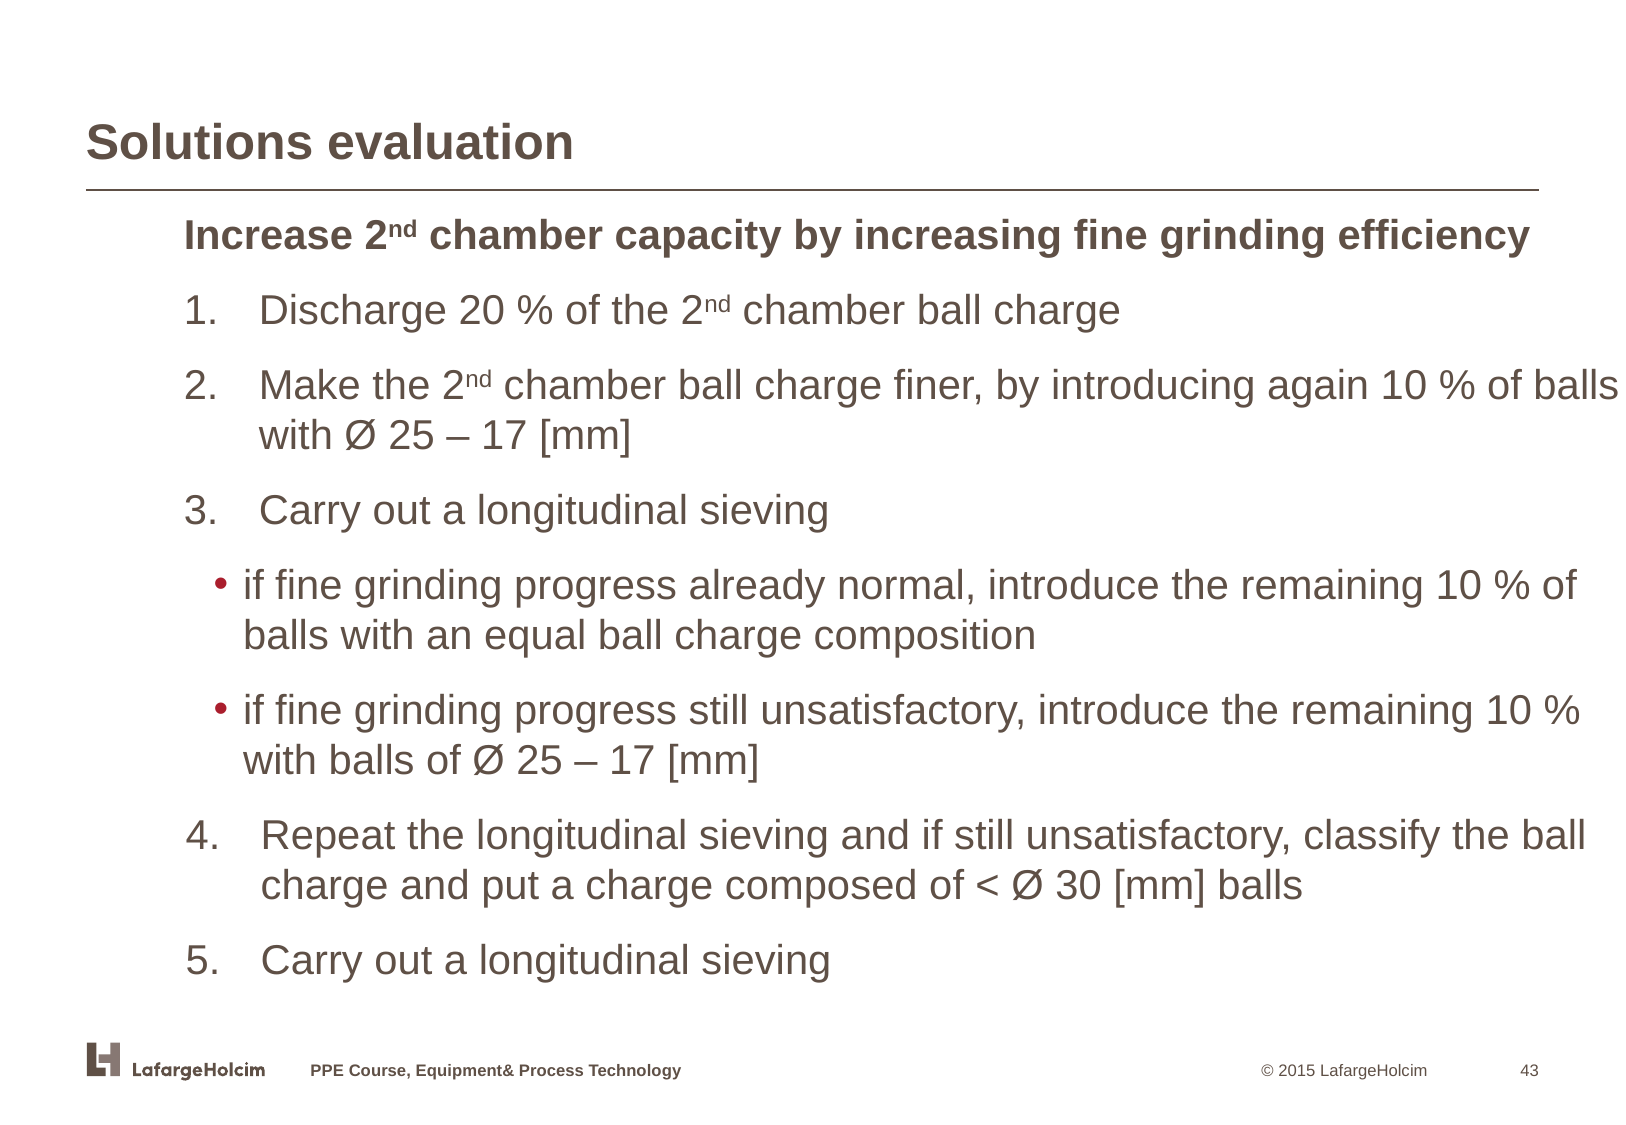

# Solutions evaluation
Increase 2nd chamber capacity by increasing fine grinding efficiency
Discharge 20 % of the 2nd chamber ball charge
Make the 2nd chamber ball charge finer, by introducing again 10 % of balls with Ø 25 – 17 [mm]
Carry out a longitudinal sieving
if fine grinding progress already normal, introduce the remaining 10 % of balls with an equal ball charge composition
if fine grinding progress still unsatisfactory, introduce the remaining 10 % with balls of Ø 25 – 17 [mm]
Repeat the longitudinal sieving and if still unsatisfactory, classify the ball charge and put a charge composed of < Ø 30 [mm] balls
Carry out a longitudinal sieving
PPE Course, Equipment& Process Technology
43